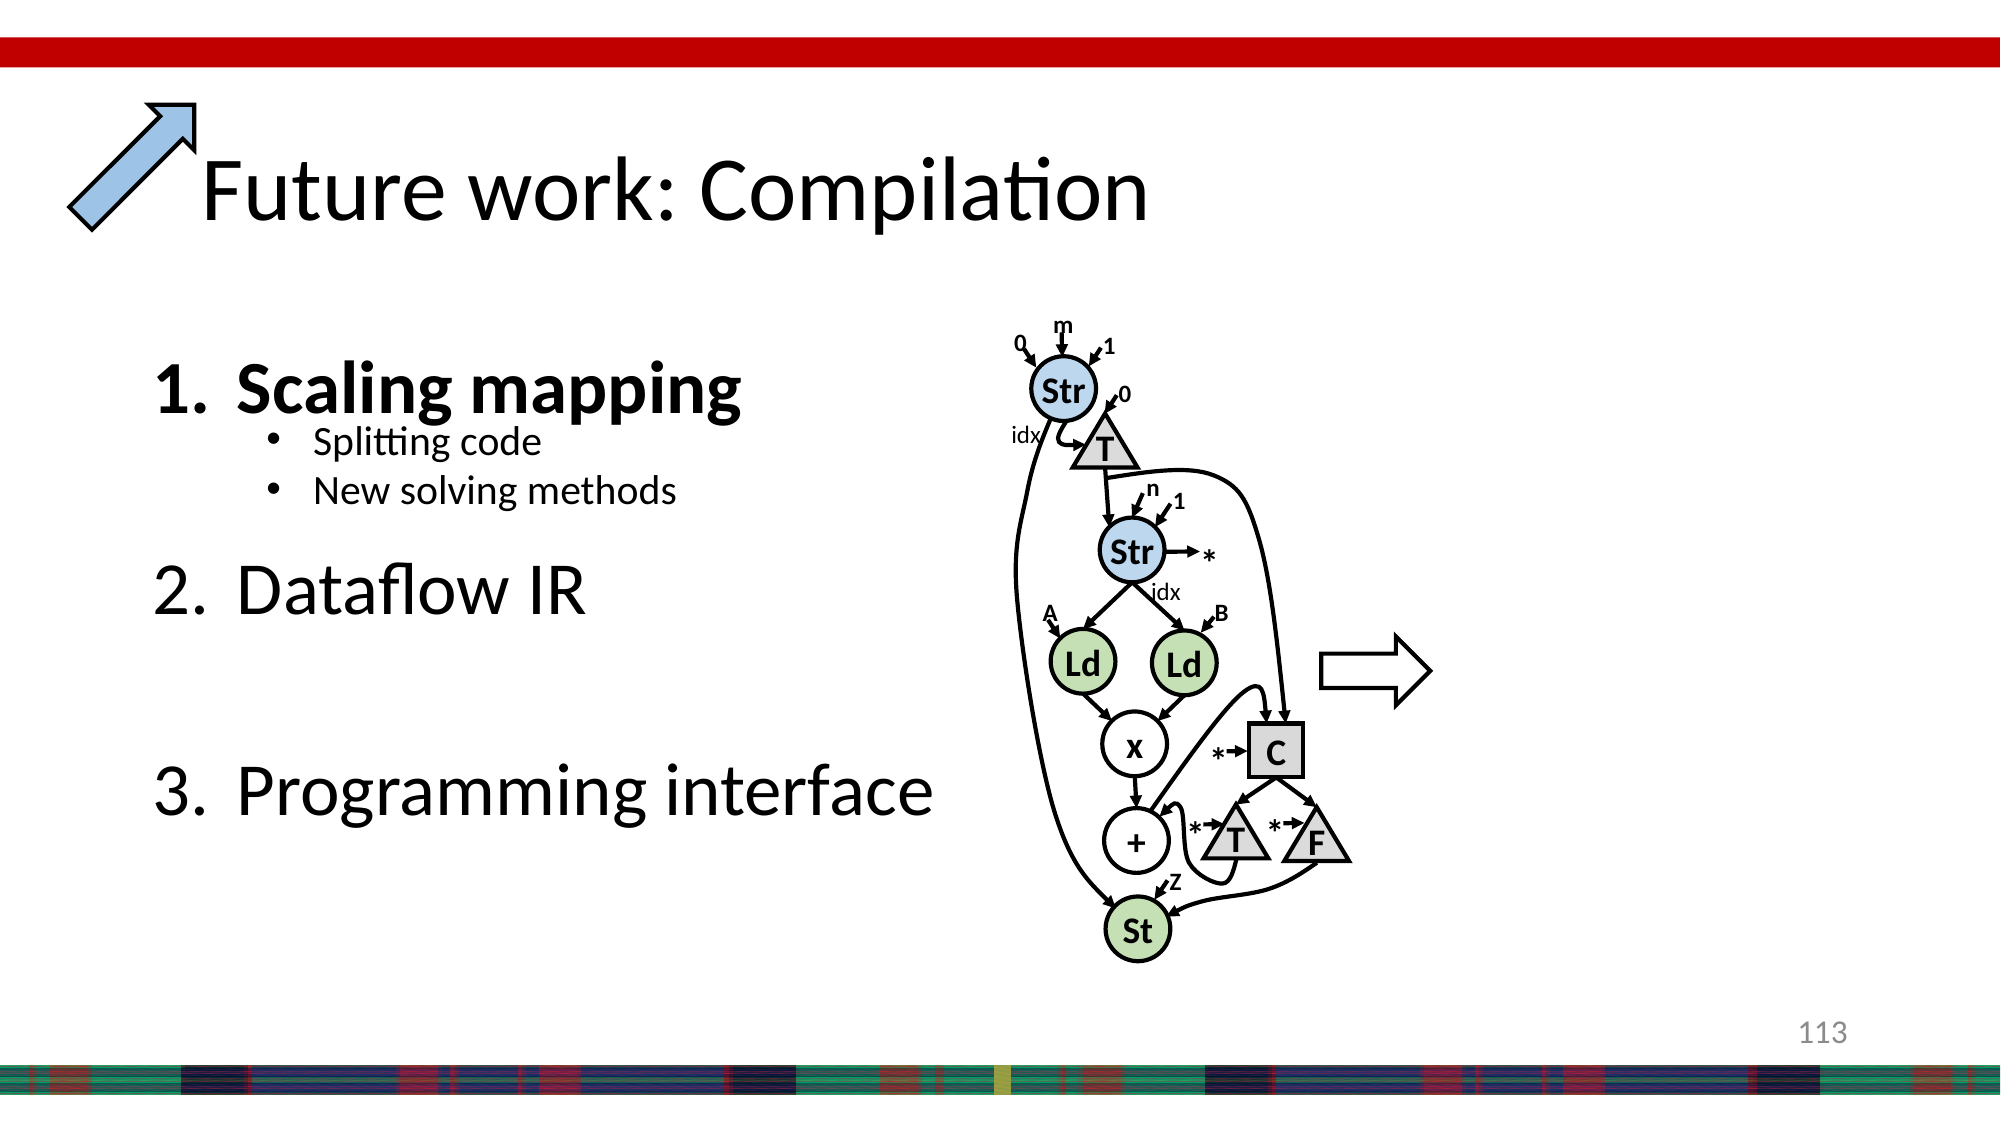

# Future work: Compilation

Scaling mapping
Dataflow IR
Programming interface
m
0
1
Str
0
idx
T
=

n

1
Str
*
idx
A
B

Ld
Ld

x
C
*
*
*

T
F
+
Z

St
Splitting code
New solving methods

113